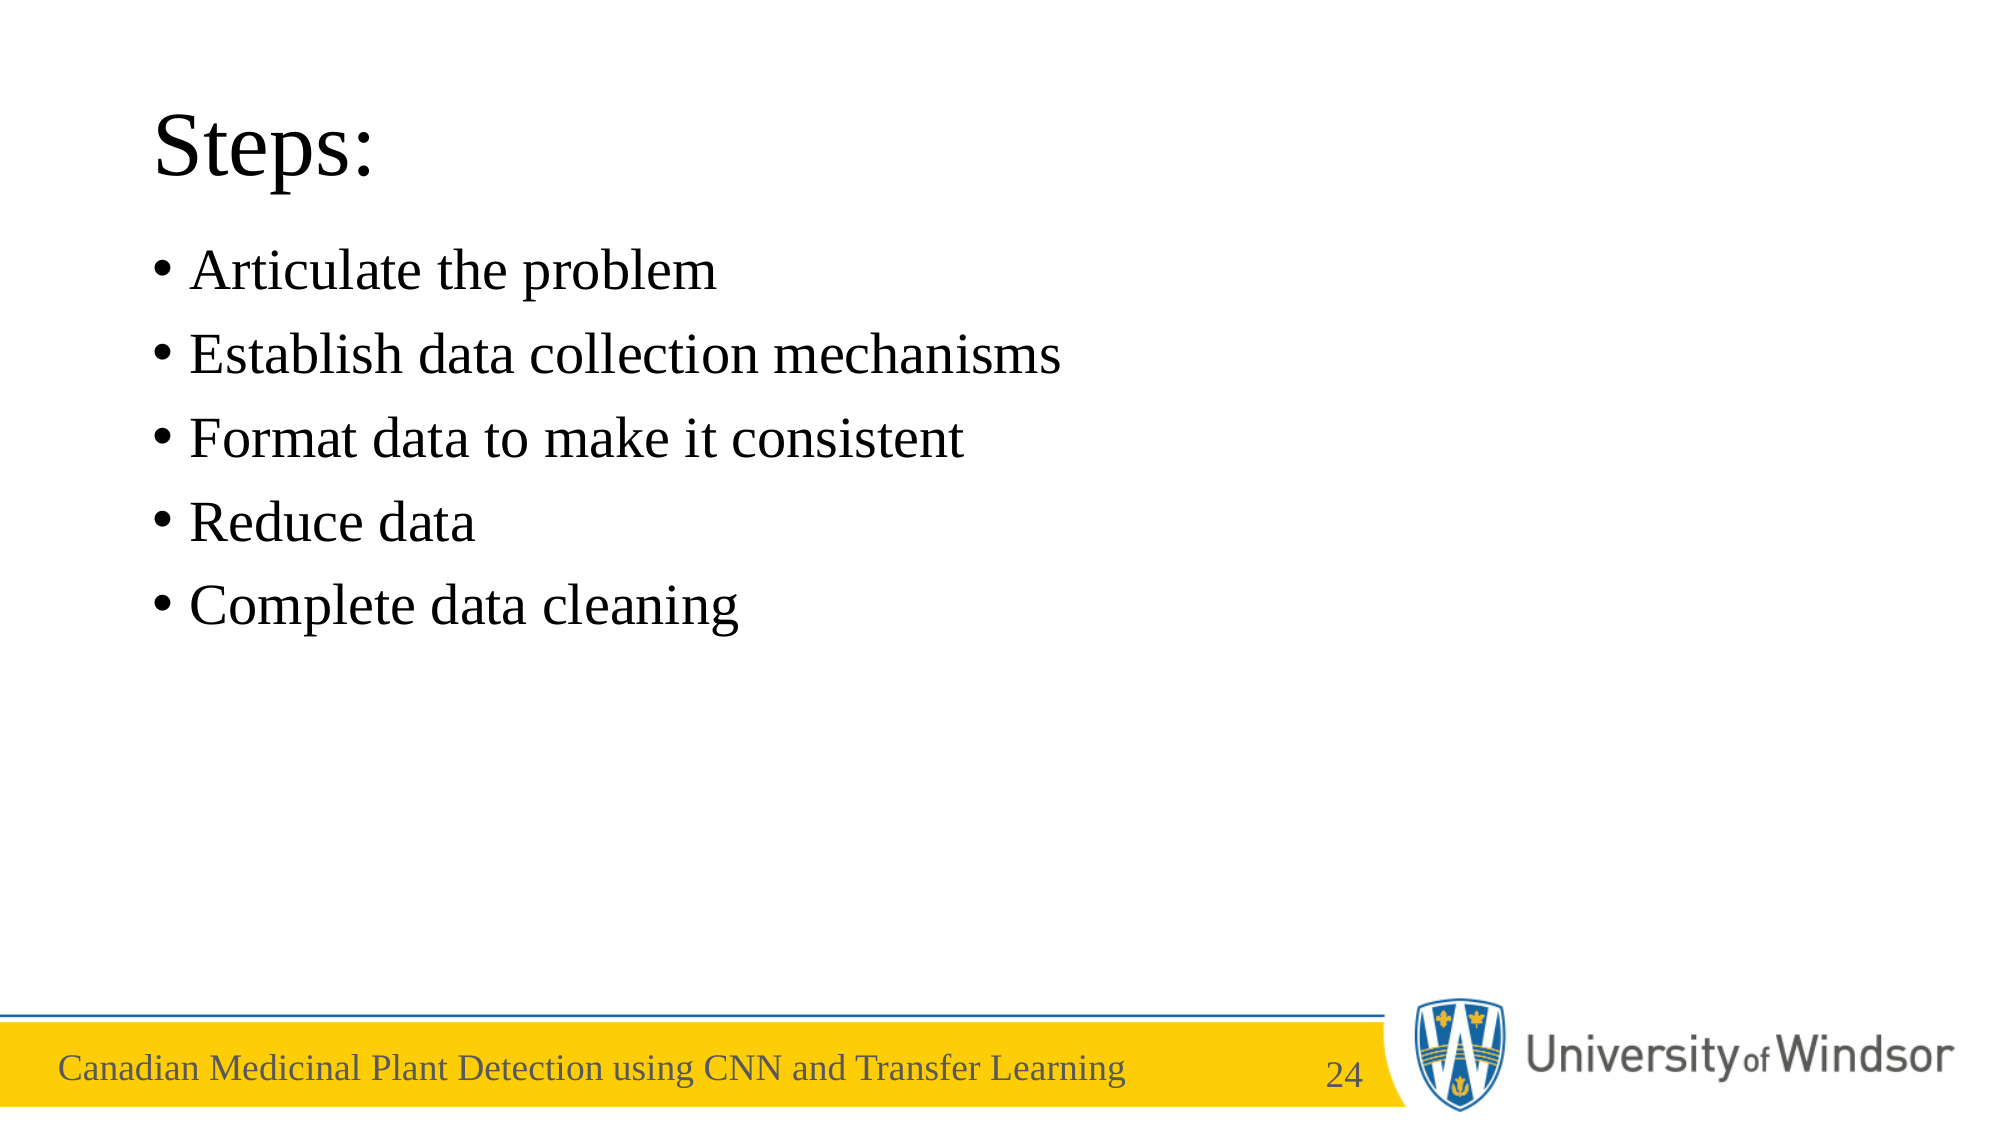

# Steps:
Articulate the problem
Establish data collection mechanisms
Format data to make it consistent
Reduce data
Complete data cleaning

24